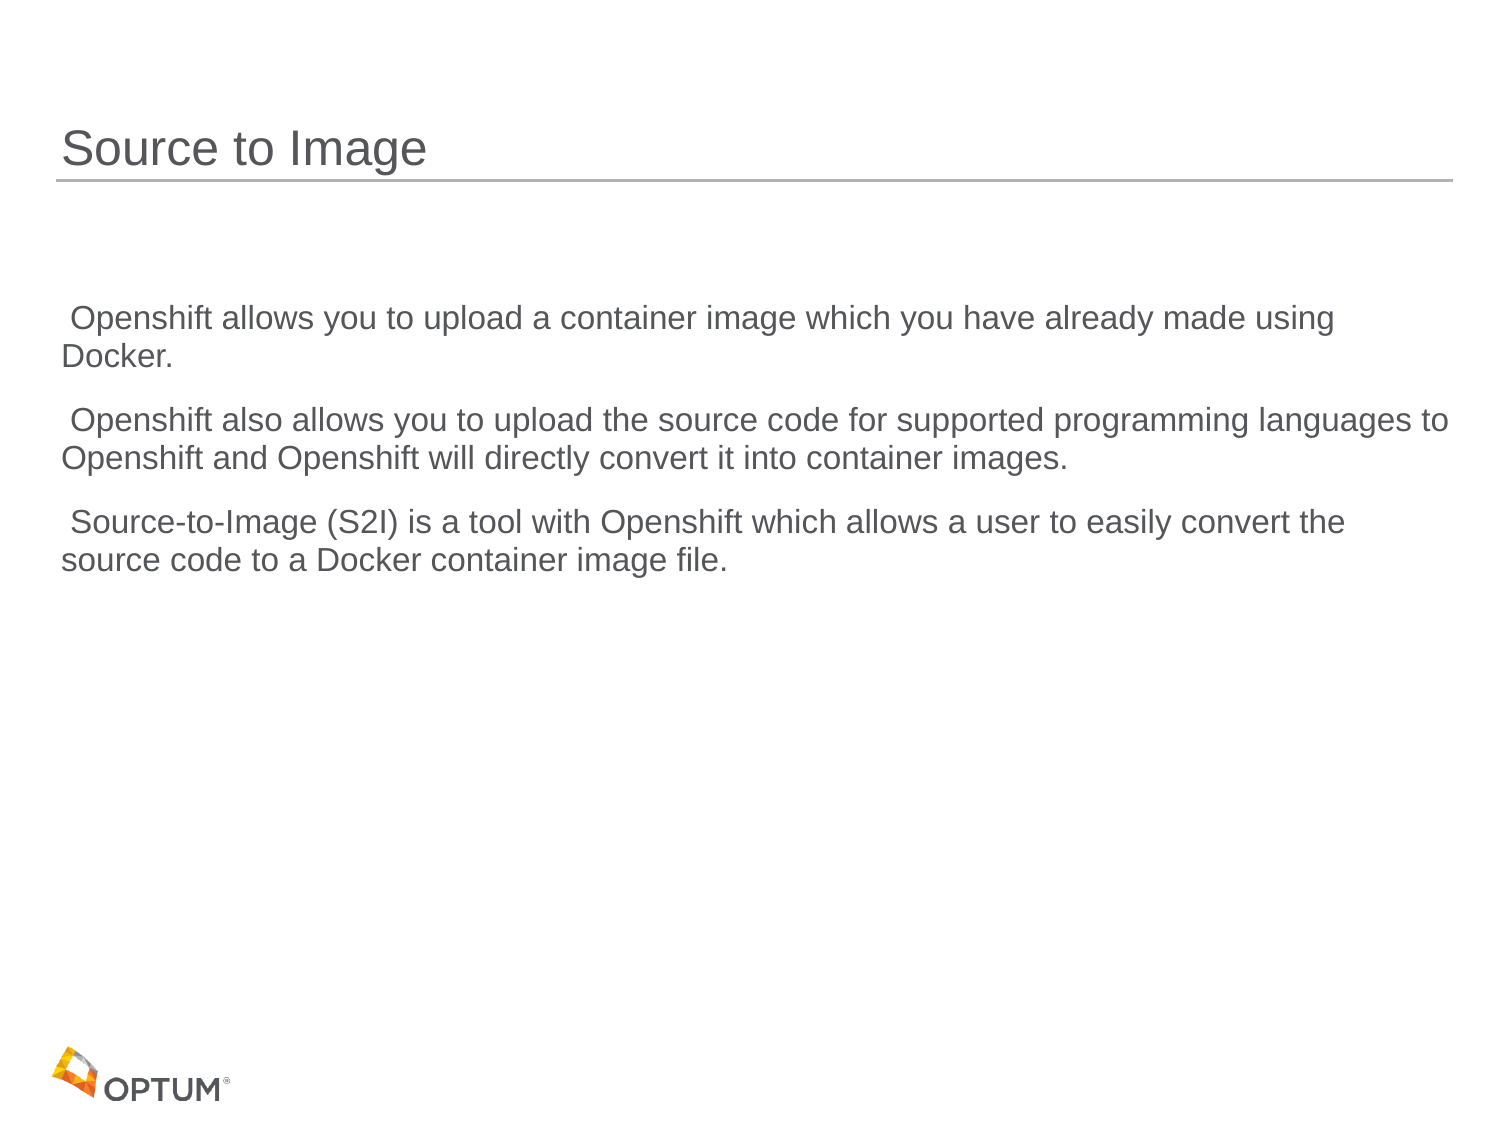

# Source to Image
 Openshift allows you to upload a container image which you have already made using Docker.
 Openshift also allows you to upload the source code for supported programming languages to Openshift and Openshift will directly convert it into container images.
 Source-to-Image (S2I) is a tool with Openshift which allows a user to easily convert the source code to a Docker container image file.